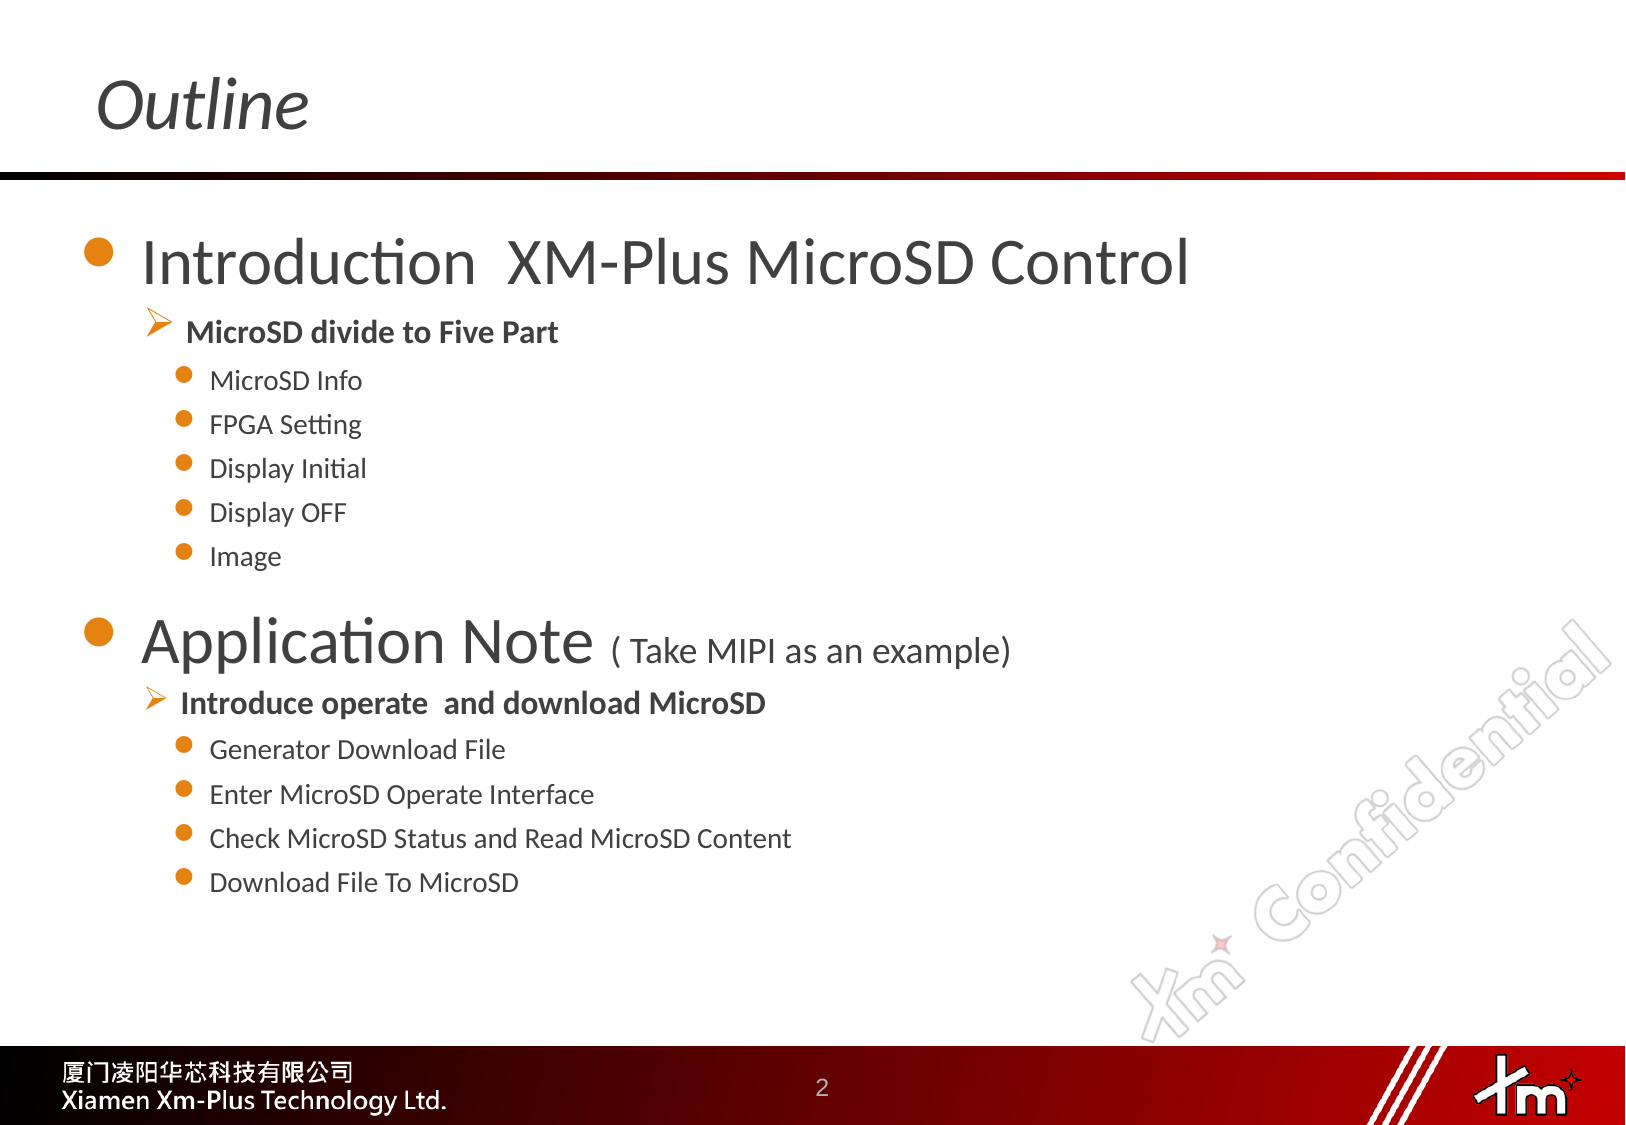

# Outline
 Introduction  XM-Plus MicroSD Control
 MicroSD divide to Five Part
 MicroSD Info
 FPGA Setting
 Display Initial
 Display OFF
 Image
 Application Note ( Take MIPI as an example)
 Introduce operate  and download MicroSD
 Generator Download File
 Enter MicroSD Operate Interface
 Check MicroSD Status and Read MicroSD Content
 Download File To MicroSD

2